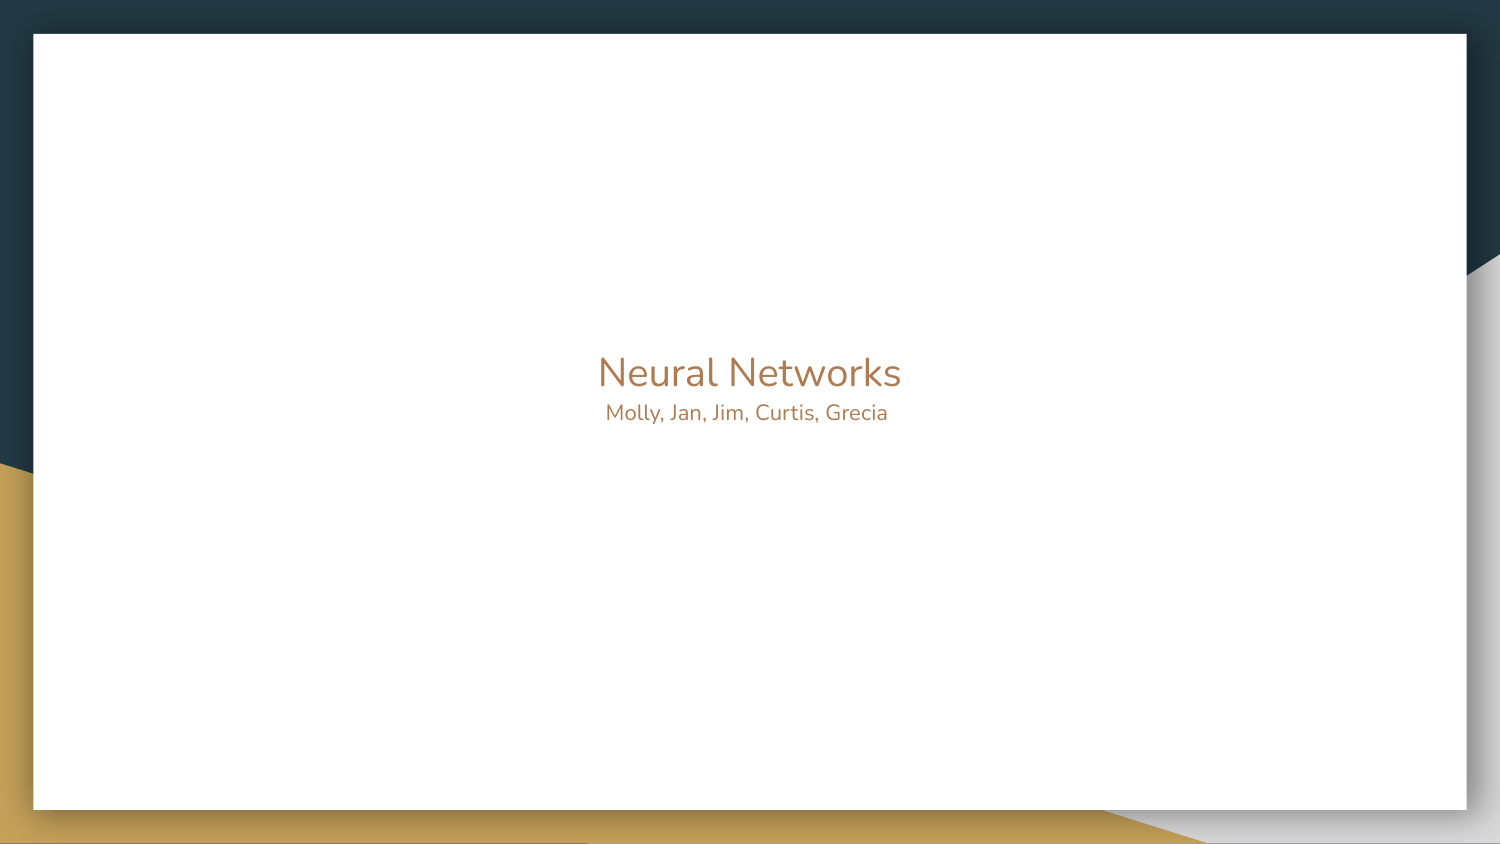

# Neural Networks
Molly, Jan, Jim, Curtis, Grecia